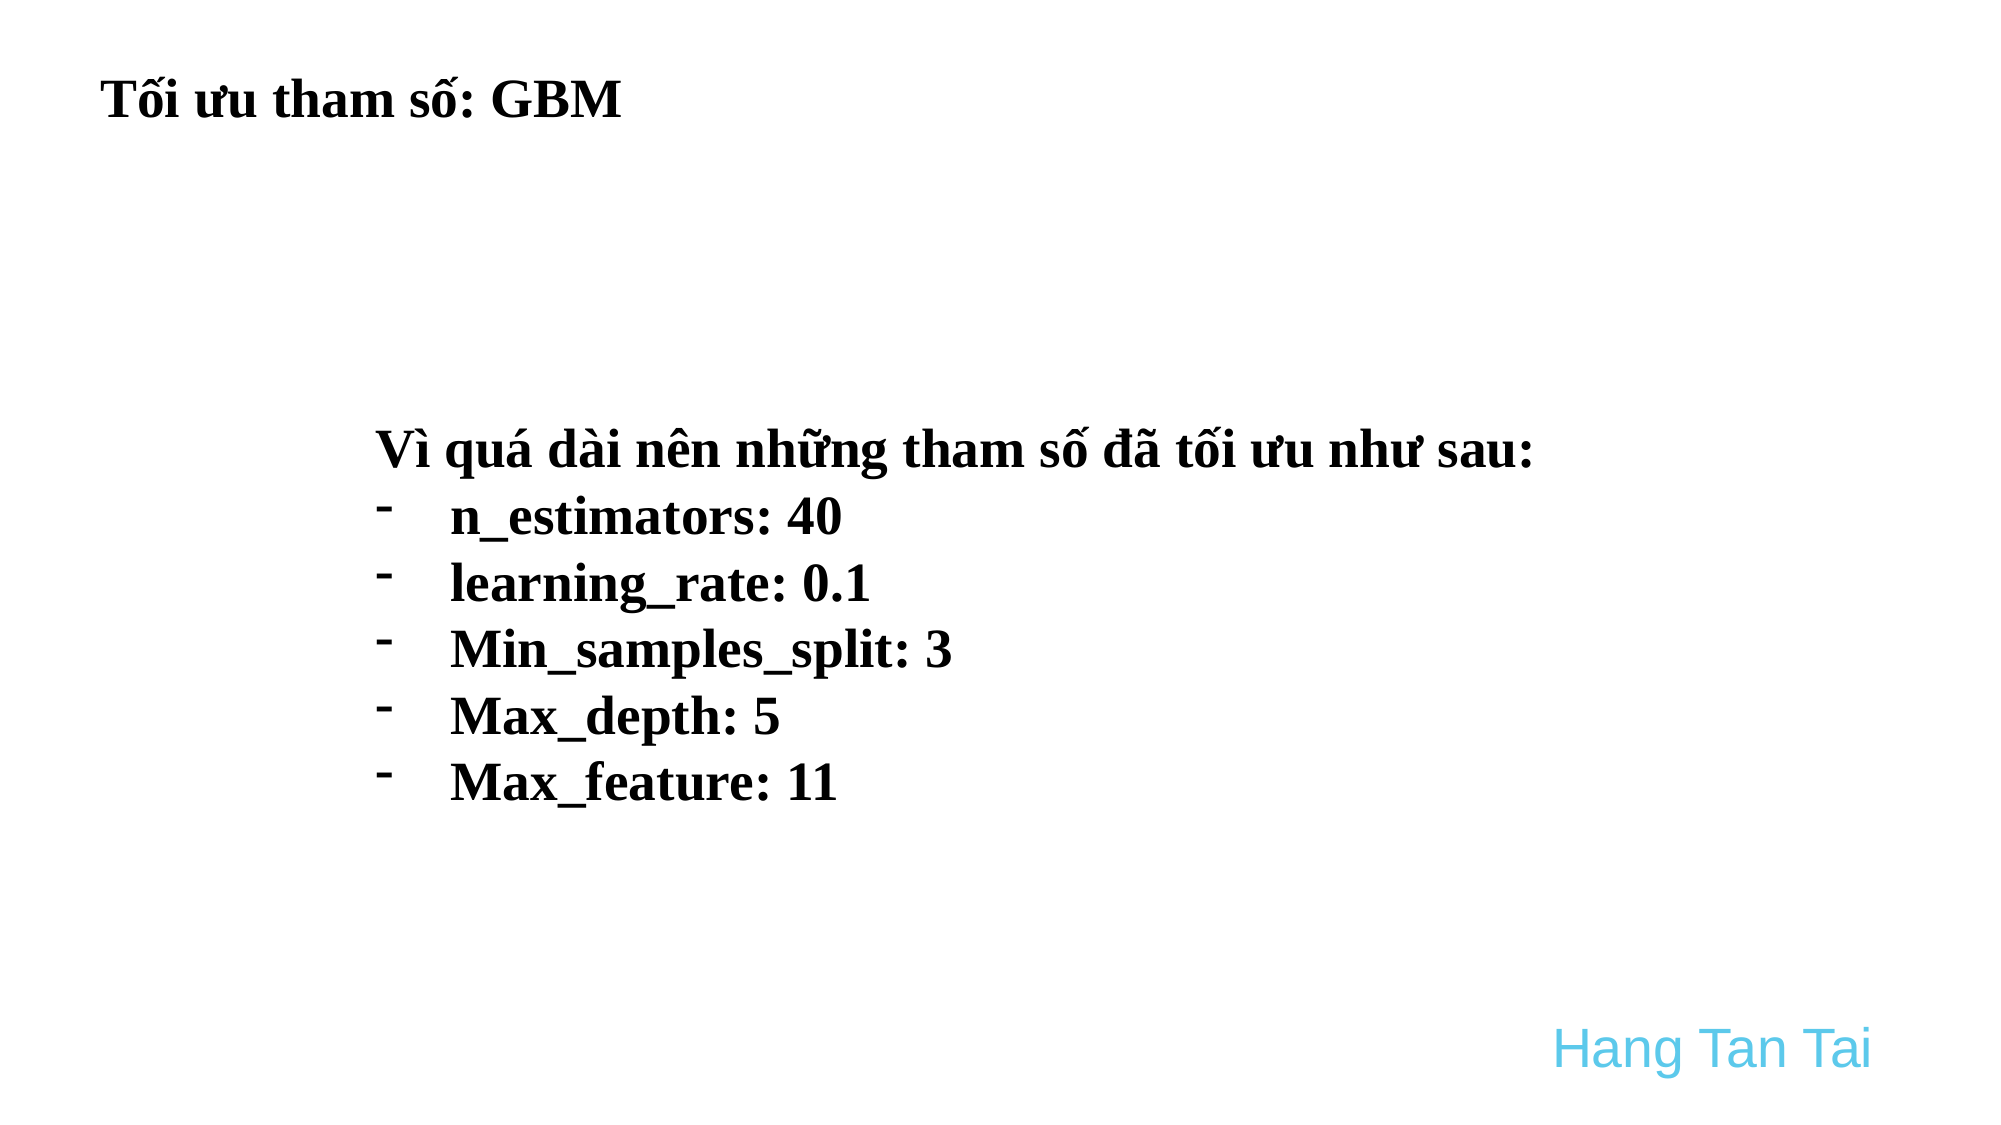

Tối ưu tham số: GBM
Vì quá dài nên những tham số đã tối ưu như sau:
n_estimators: 40
learning_rate: 0.1
Min_samples_split: 3
Max_depth: 5
Max_feature: 11
Hang Tan Tai